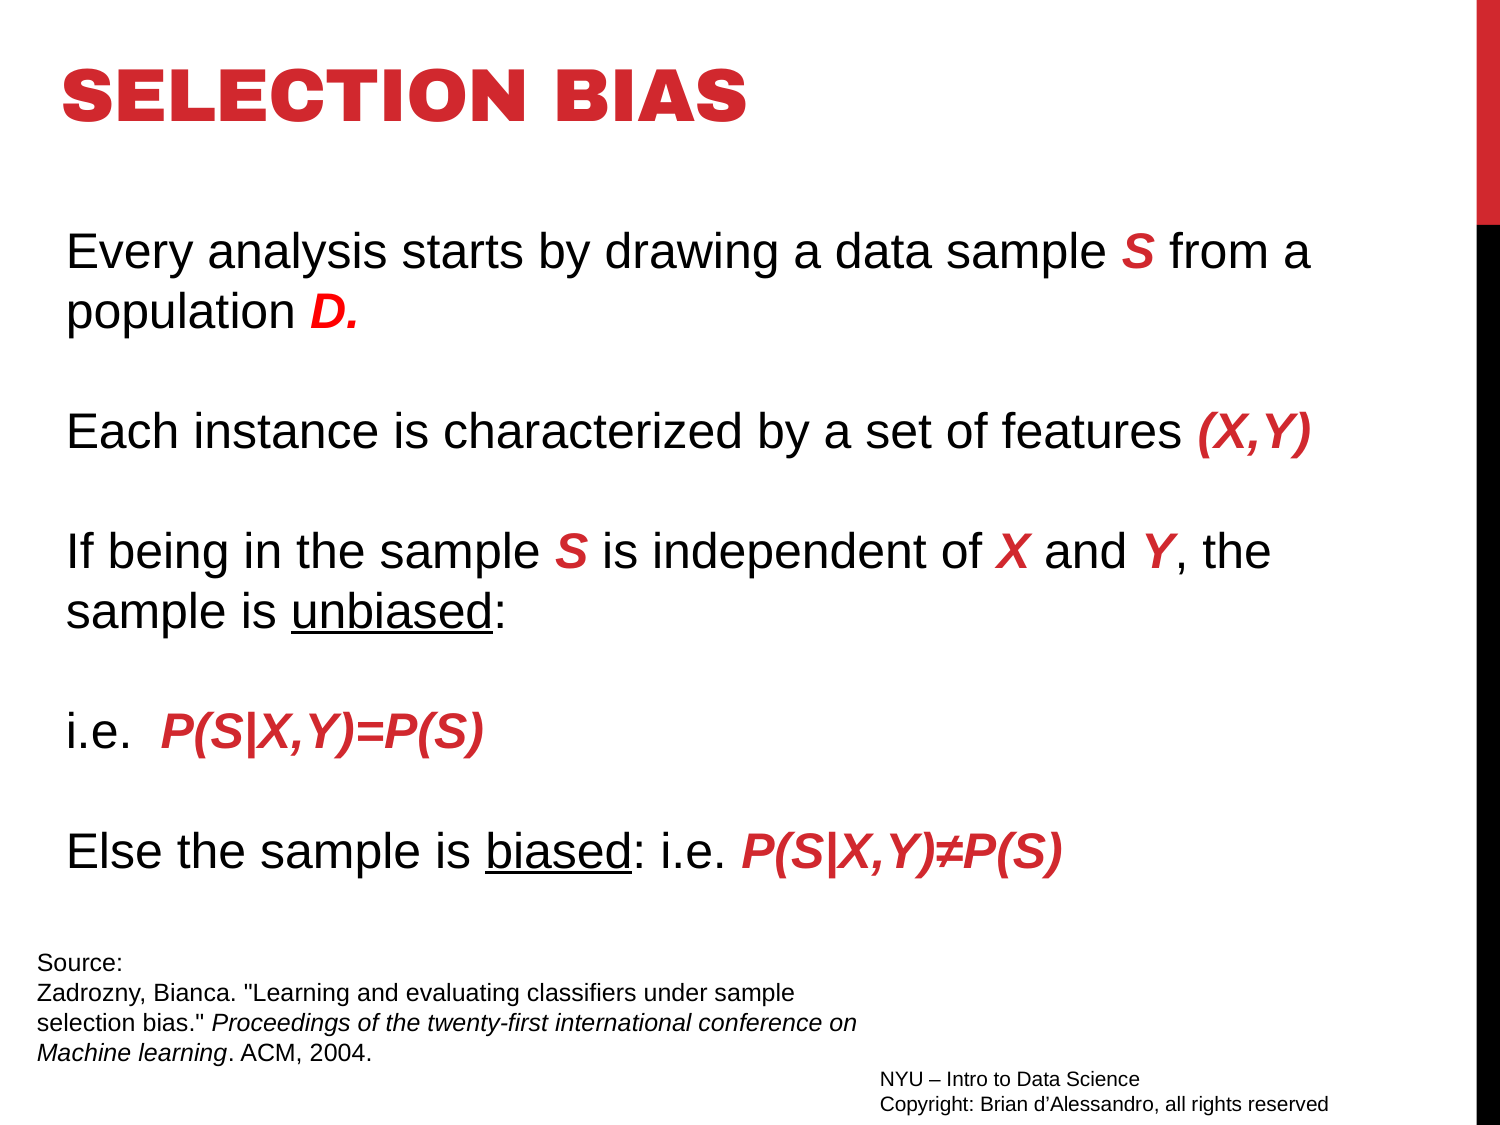

# Selection bias
Every analysis starts by drawing a data sample S from a population D.

Each instance is characterized by a set of features (X,Y)

If being in the sample S is independent of X and Y, the sample is unbiased:

i.e.  P(S|X,Y)=P(S)

Else the sample is biased: i.e. P(S|X,Y)≠P(S)
Source:
Zadrozny, Bianca. "Learning and evaluating classifiers under sample selection bias." Proceedings of the twenty-first international conference on Machine learning. ACM, 2004.